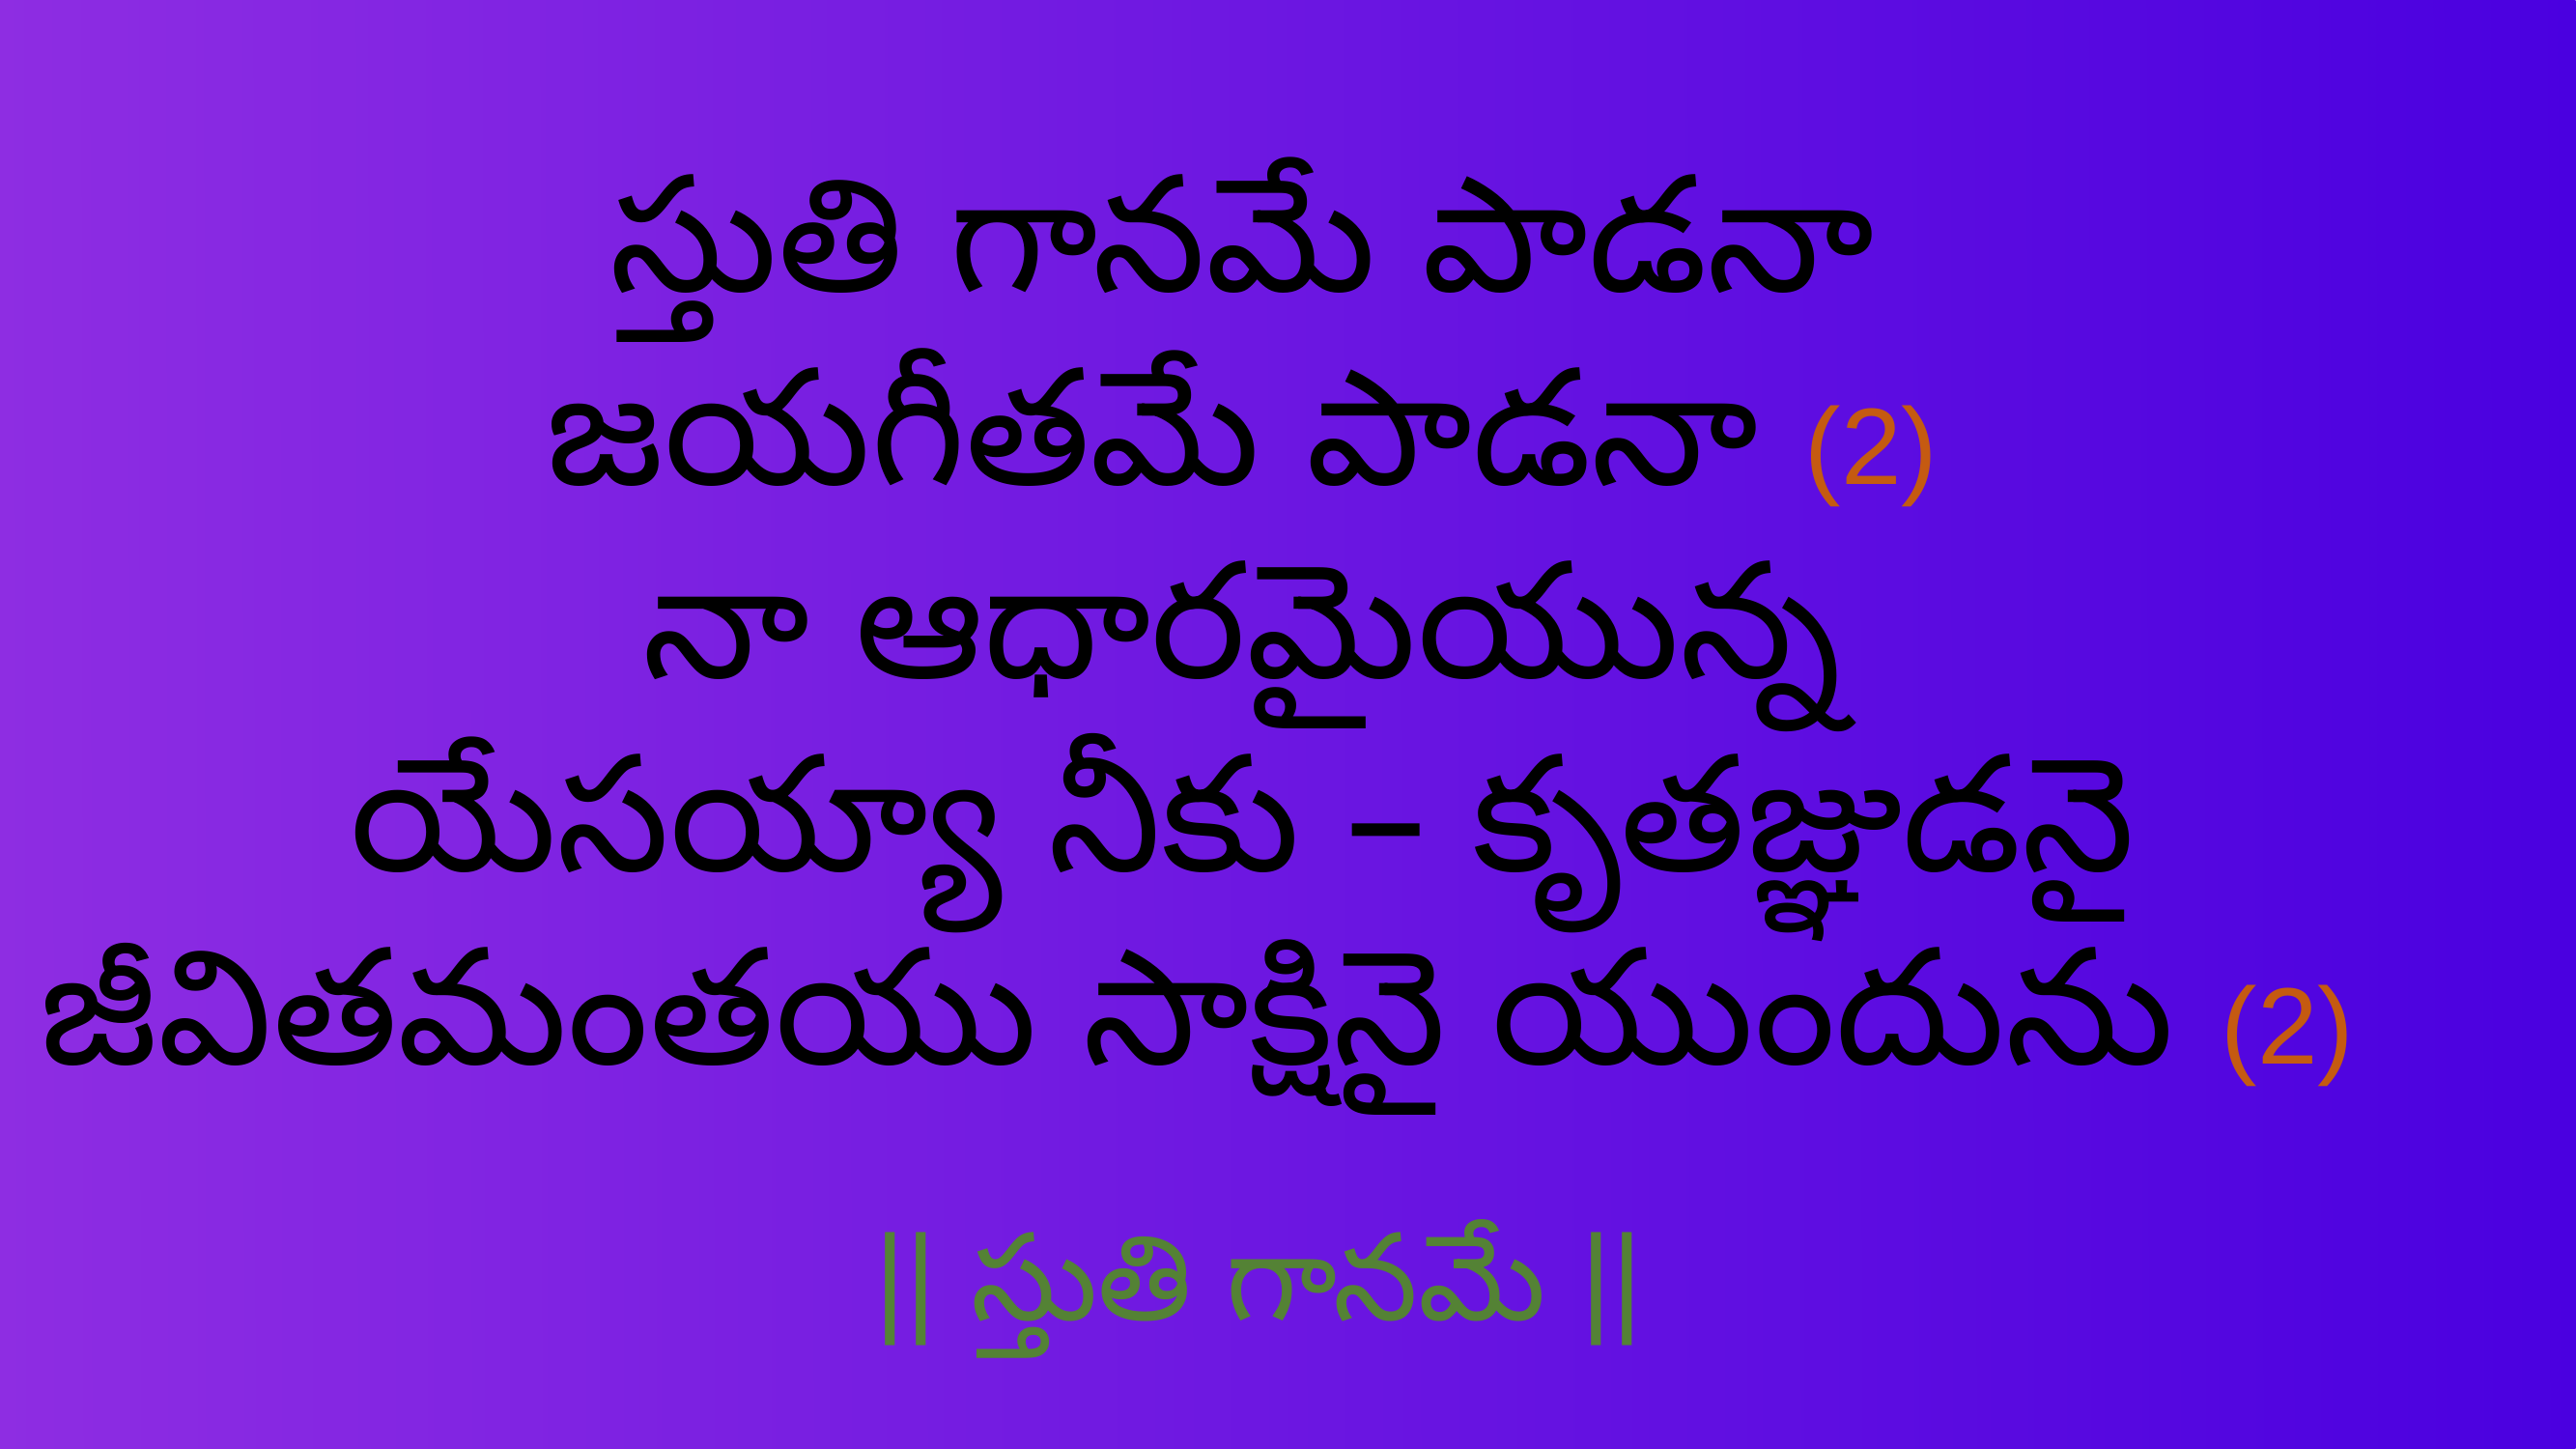

స్తుతి గానమే పాడనా
జయగీతమే పాడనా (2)
నా ఆధారమైయున్న
యేసయ్యా నీకు – కృతజ్ఞుడనై
జీవితమంతయు సాక్షినై యుందును (2)
 || స్తుతి గానమే ||